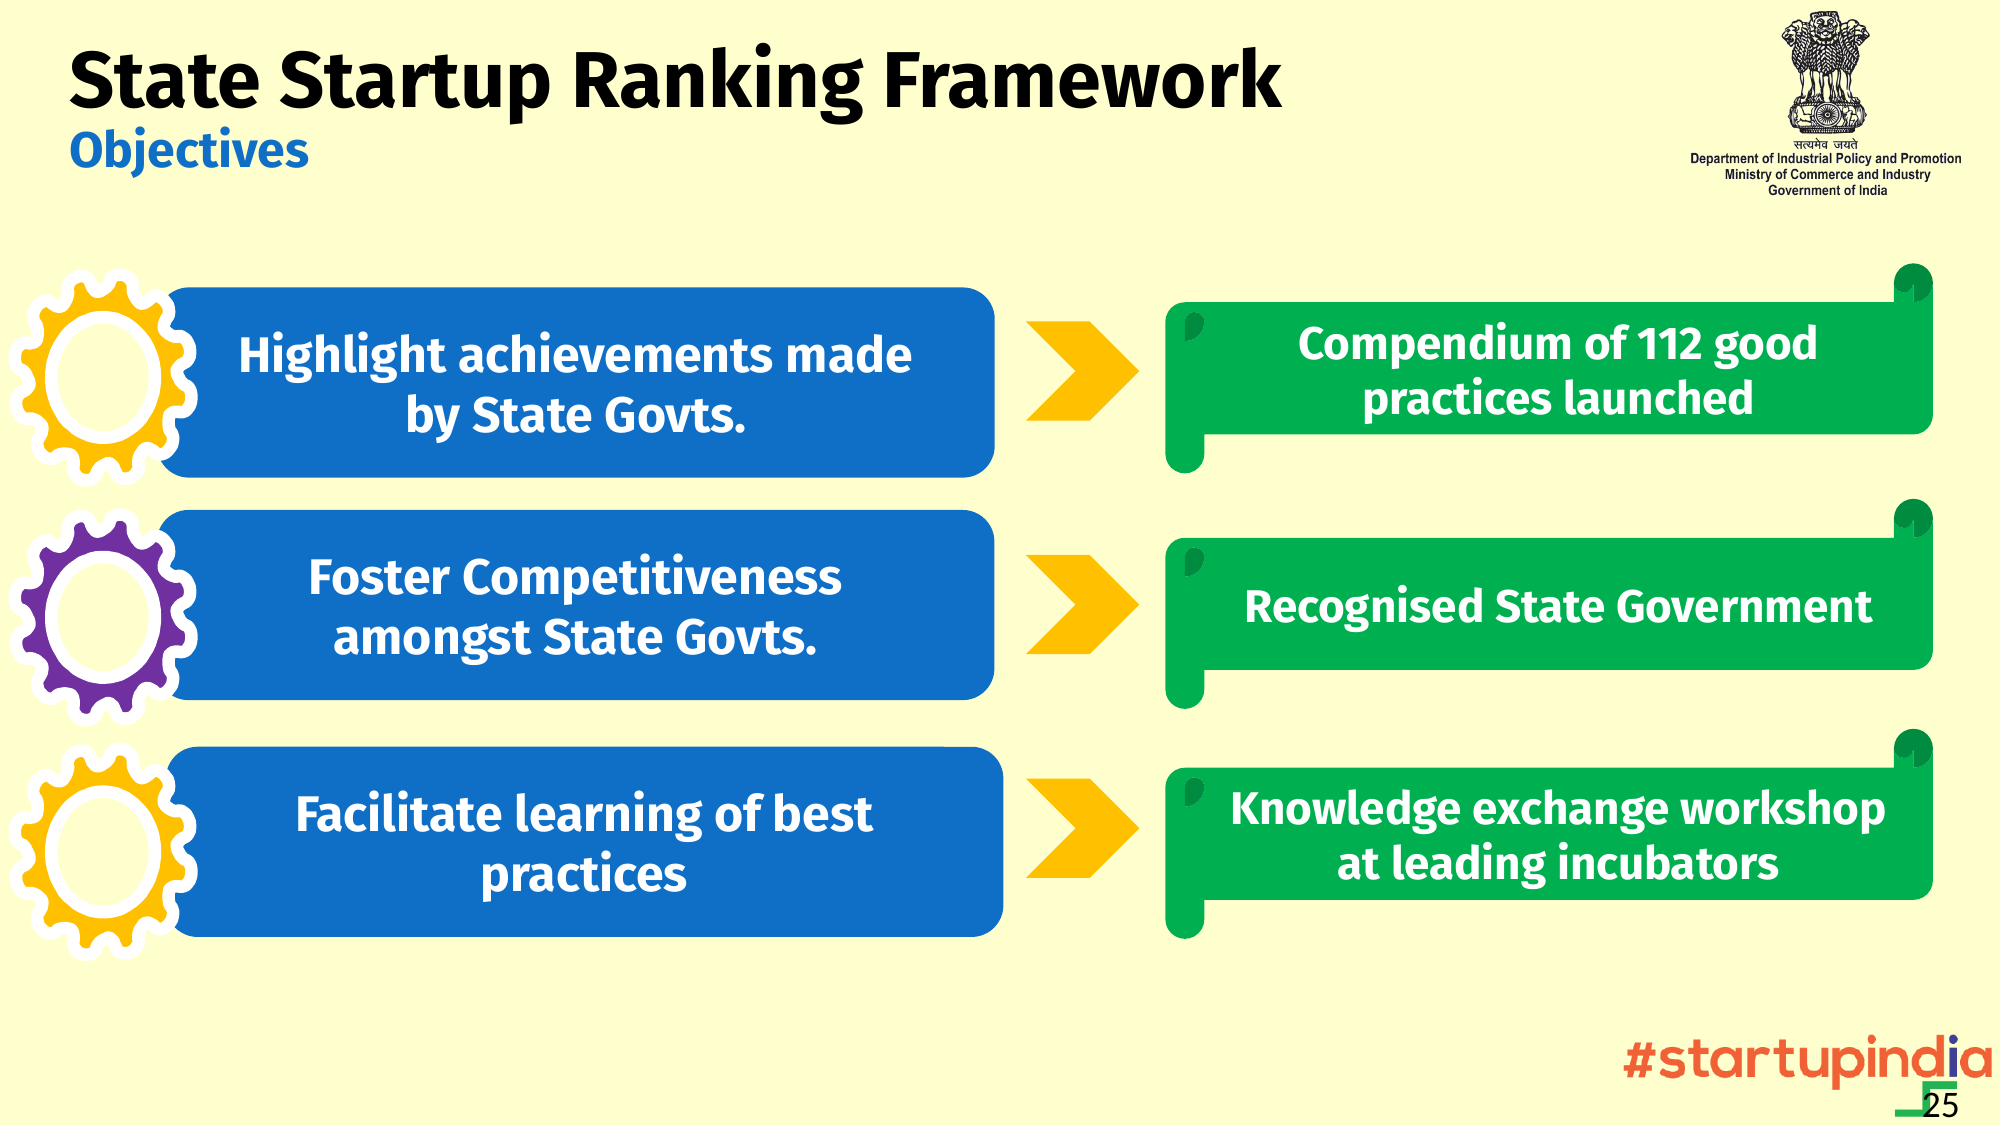

State Startup Ranking Framework
Objectives
Compendium of 112 good practices launched

Highlight achievements made by State Govts.

Recognised State Government
Foster Competitiveness amongst State Govts.

Knowledge exchange workshop at leading incubators
Facilitate learning of best practices

25